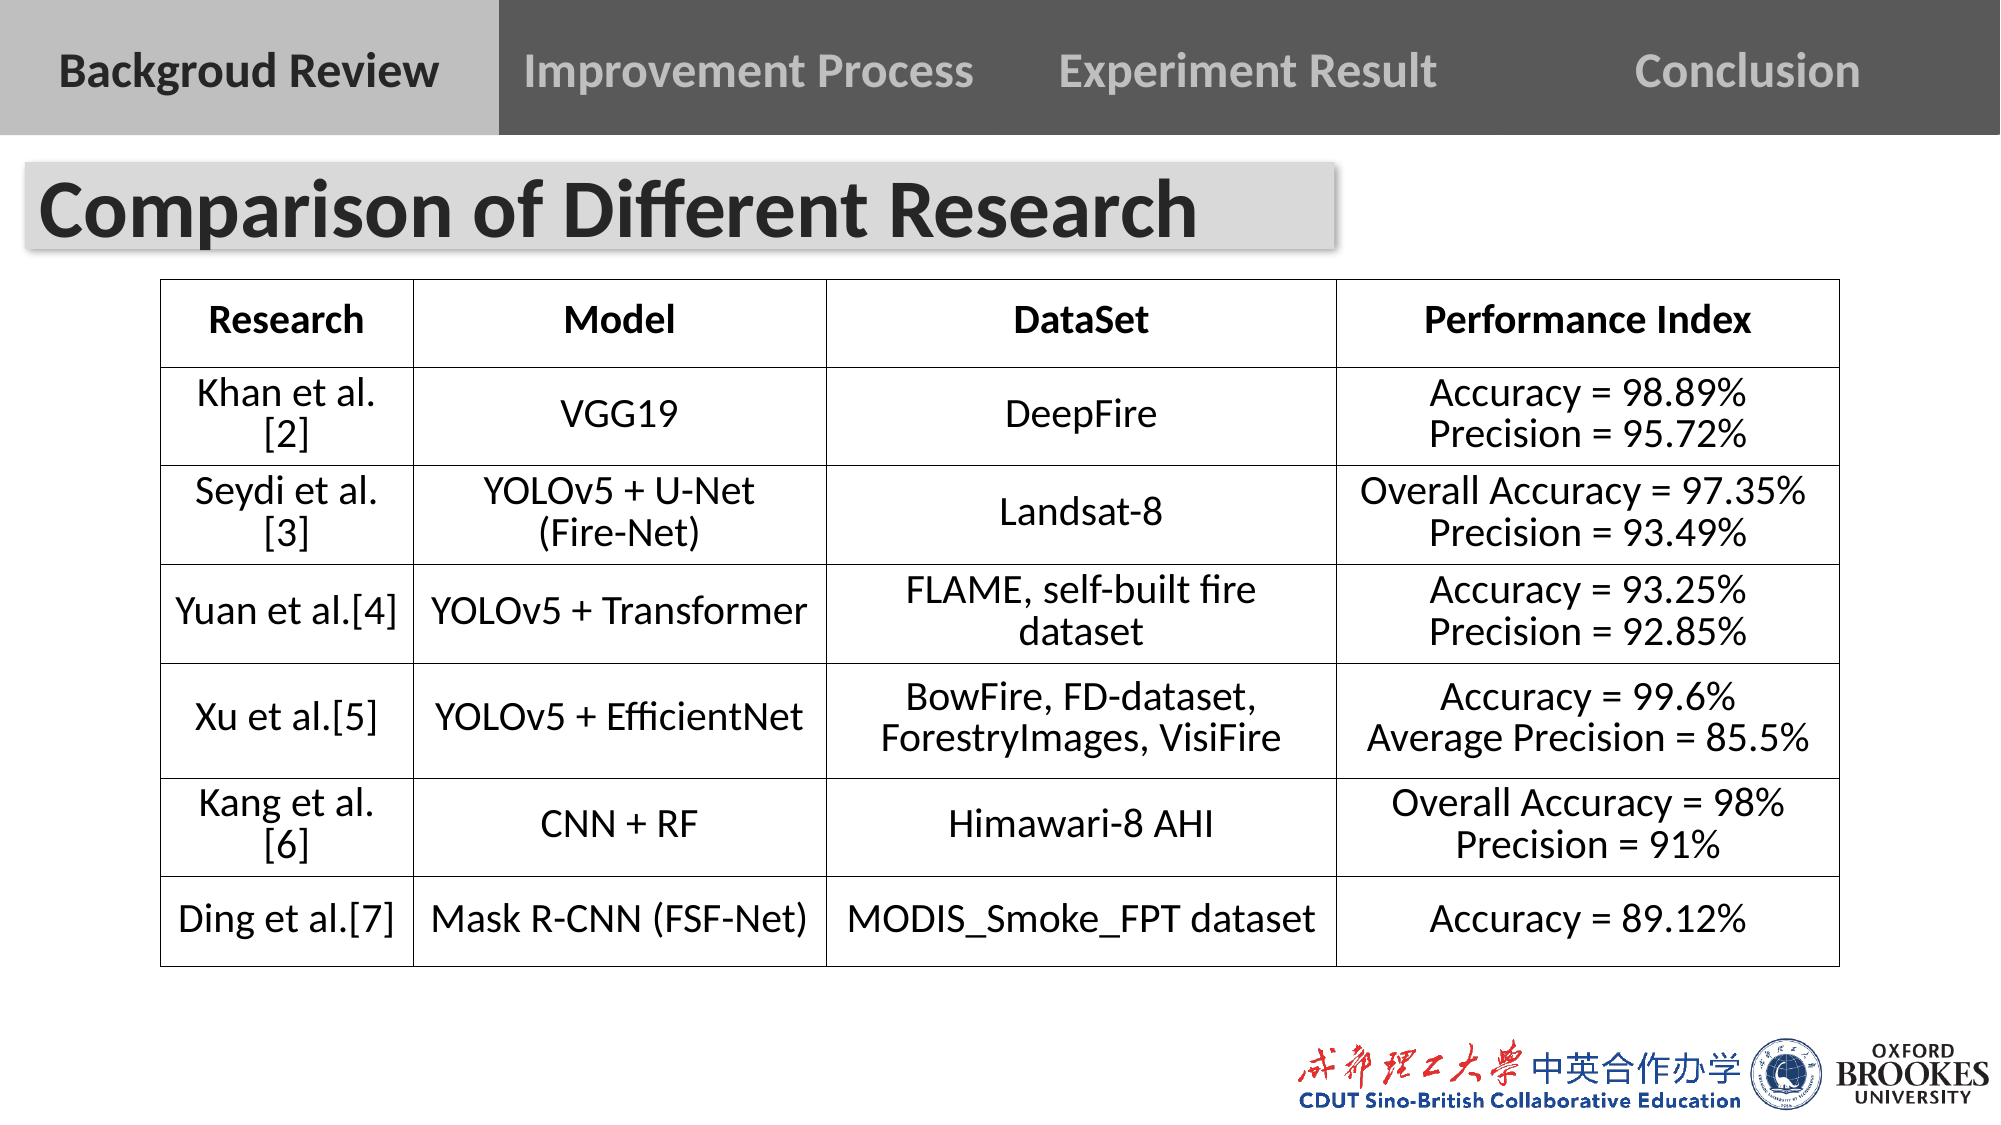

Backgroud Review
Improvement Process

Experiment Result
Conclusion
Comparison of Different Research

| Research | Model | DataSet | Performance Index |
| --- | --- | --- | --- |
| Khan et al.[2] | VGG19 | DeepFire | Accuracy = 98.89% Precision = 95.72% |
| Seydi et al.[3] | YOLOv5 + U-Net (Fire-Net) | Landsat-8 | Overall Accuracy = 97.35% Precision = 93.49% |
| Yuan et al.[4] | YOLOv5 + Transformer | FLAME, self-built fire dataset | Accuracy = 93.25% Precision = 92.85% |
| Xu et al.[5] | YOLOv5 + EfficientNet | BowFire, FD-dataset, ForestryImages, VisiFire | Accuracy = 99.6% Average Precision = 85.5% |
| Kang et al.[6] | CNN + RF | Himawari-8 AHI | Overall Accuracy = 98% Precision = 91% |
| Ding et al.[7] | Mask R-CNN (FSF-Net) | MODIS\_Smoke\_FPT dataset | Accuracy = 89.12% |